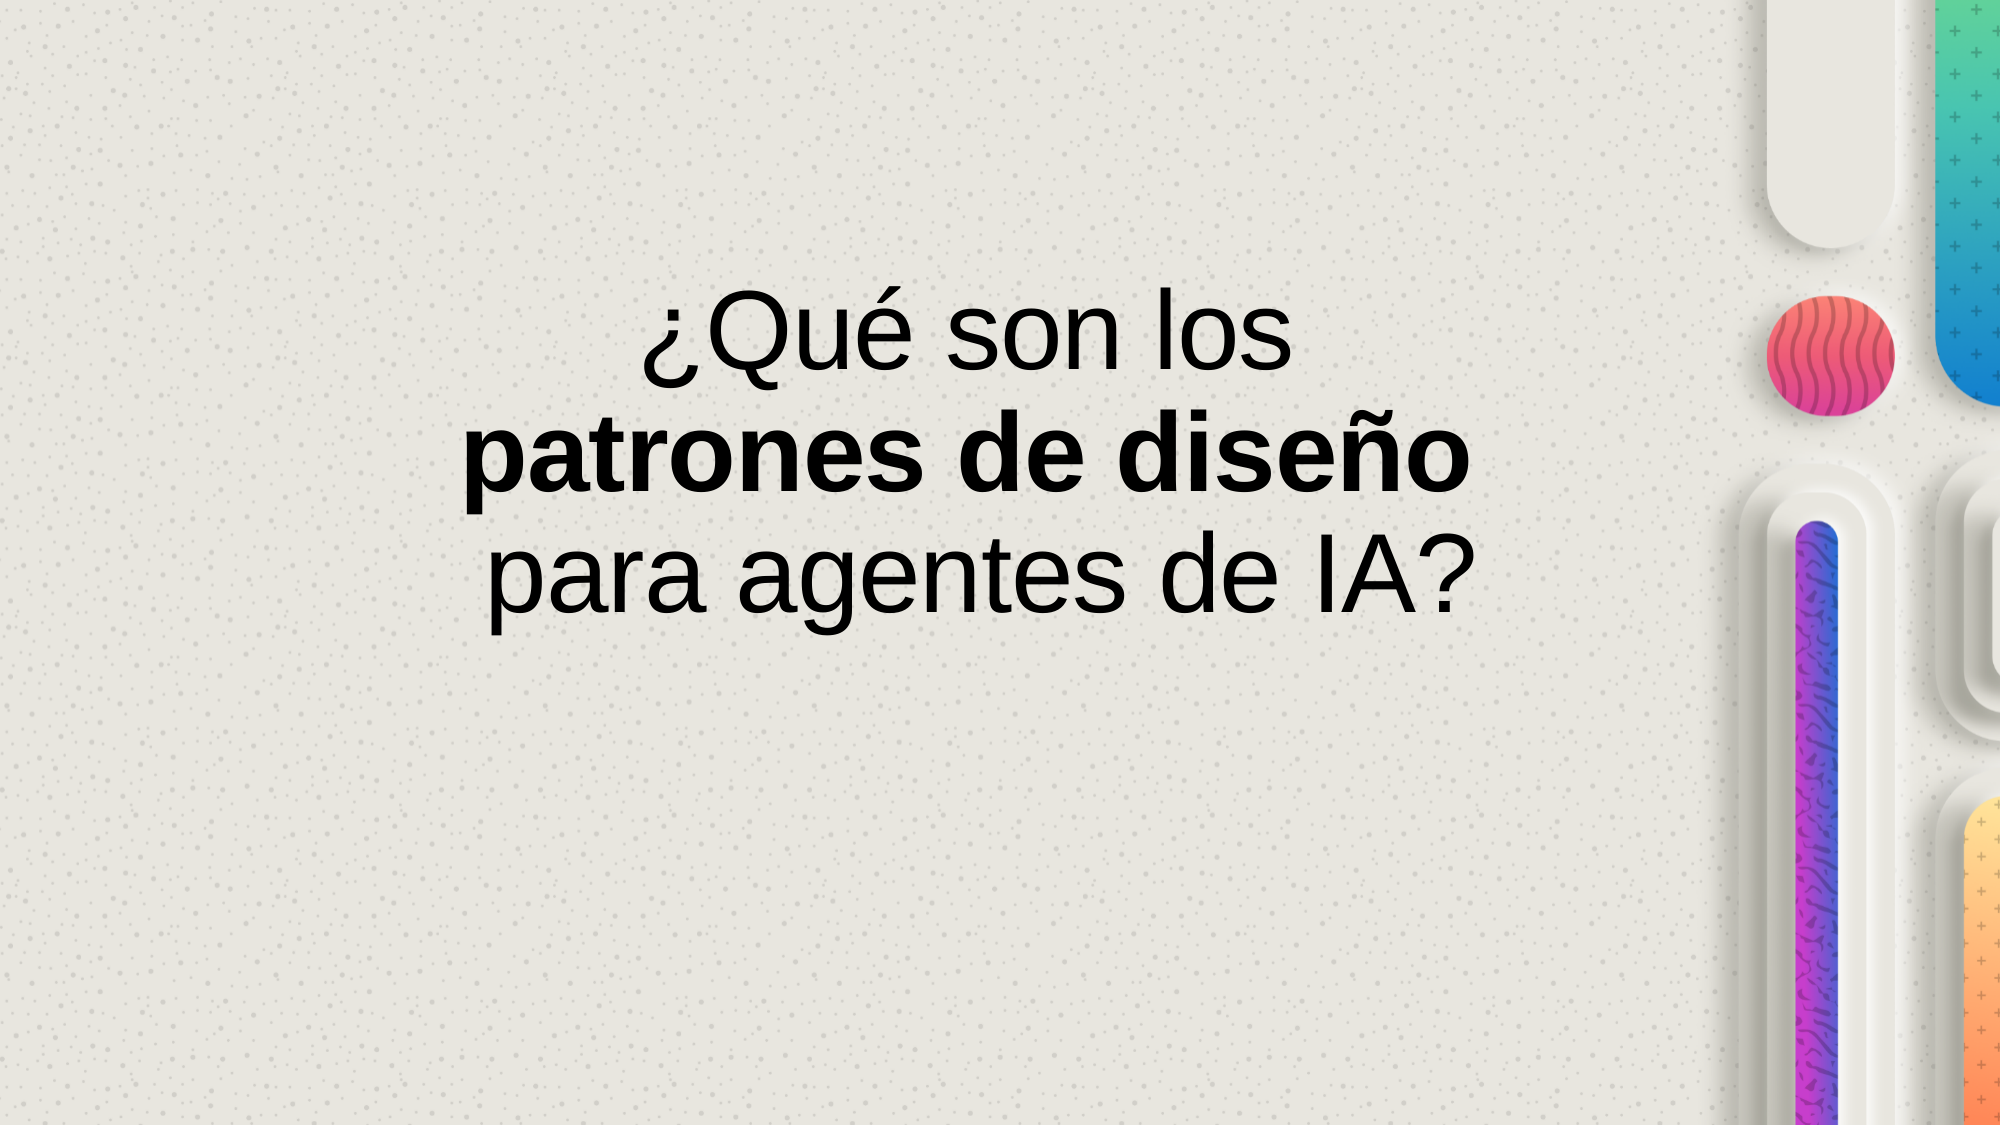

# ¿Qué son los patrones de diseño para agentes de IA?